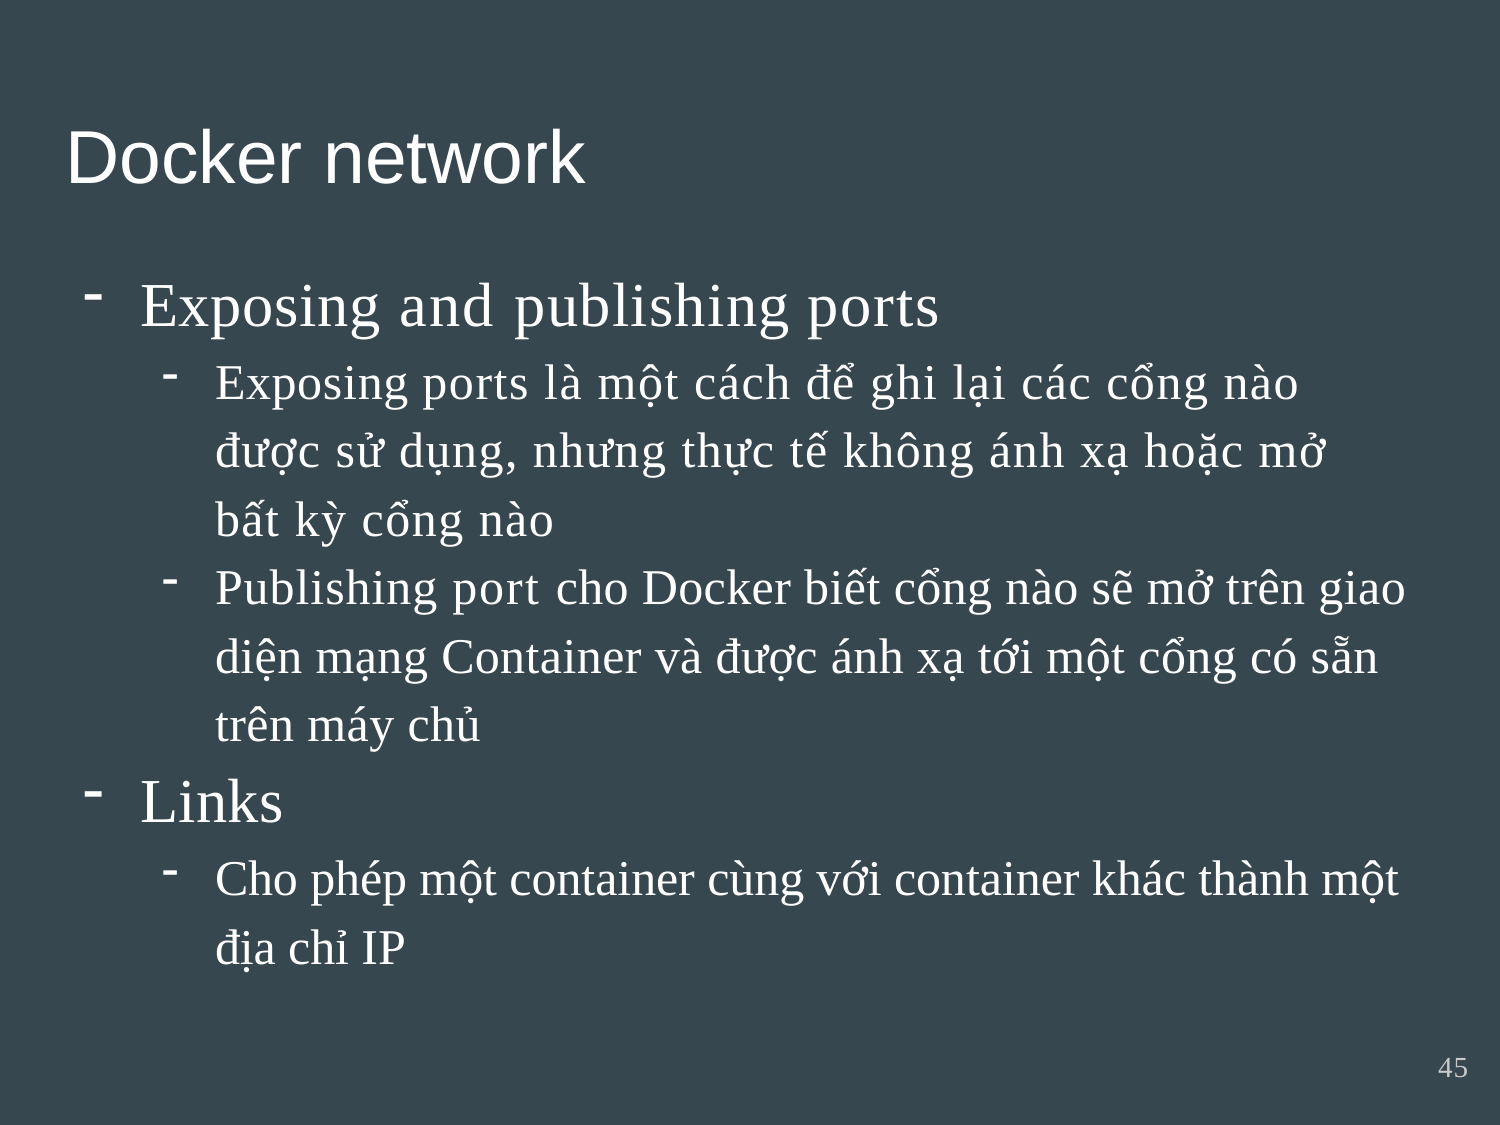

Docker network
Exposing and publishing ports
Exposing ports là một cách để ghi lại các cổng nào được sử dụng, nhưng thực tế không ánh xạ hoặc mở bất kỳ cổng nào
Publishing port cho Docker biết cổng nào sẽ mở trên giao diện mạng Container và được ánh xạ tới một cổng có sẵn trên máy chủ
Links
Cho phép một container cùng với container khác thành một địa chỉ IP
45